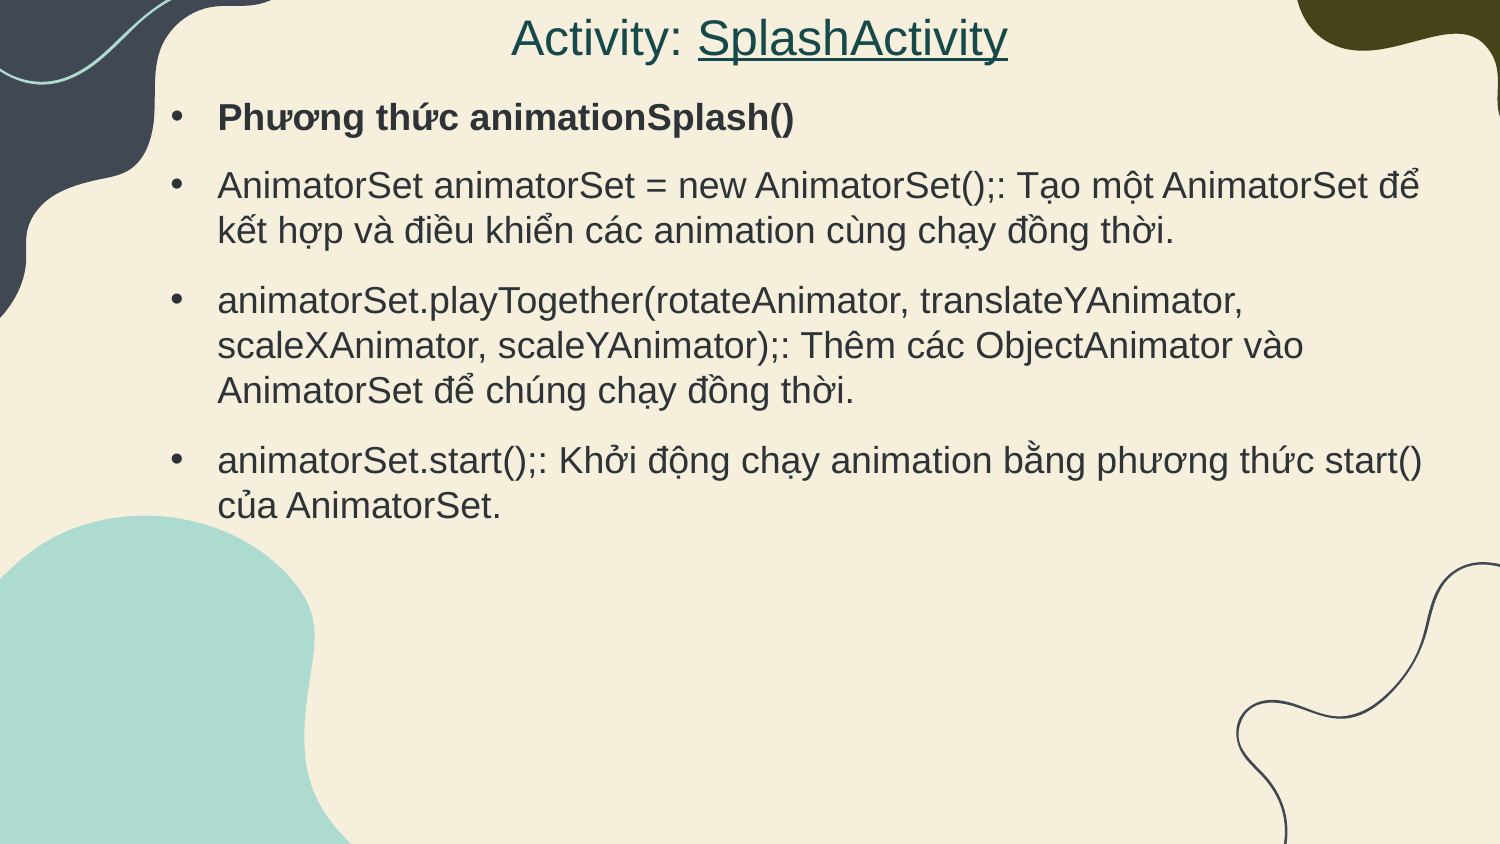

Activity: SplashActivity
Phương thức animationSplash()
AnimatorSet animatorSet = new AnimatorSet();: Tạo một AnimatorSet để kết hợp và điều khiển các animation cùng chạy đồng thời.
animatorSet.playTogether(rotateAnimator, translateYAnimator, scaleXAnimator, scaleYAnimator);: Thêm các ObjectAnimator vào AnimatorSet để chúng chạy đồng thời.
animatorSet.start();: Khởi động chạy animation bằng phương thức start() của AnimatorSet.